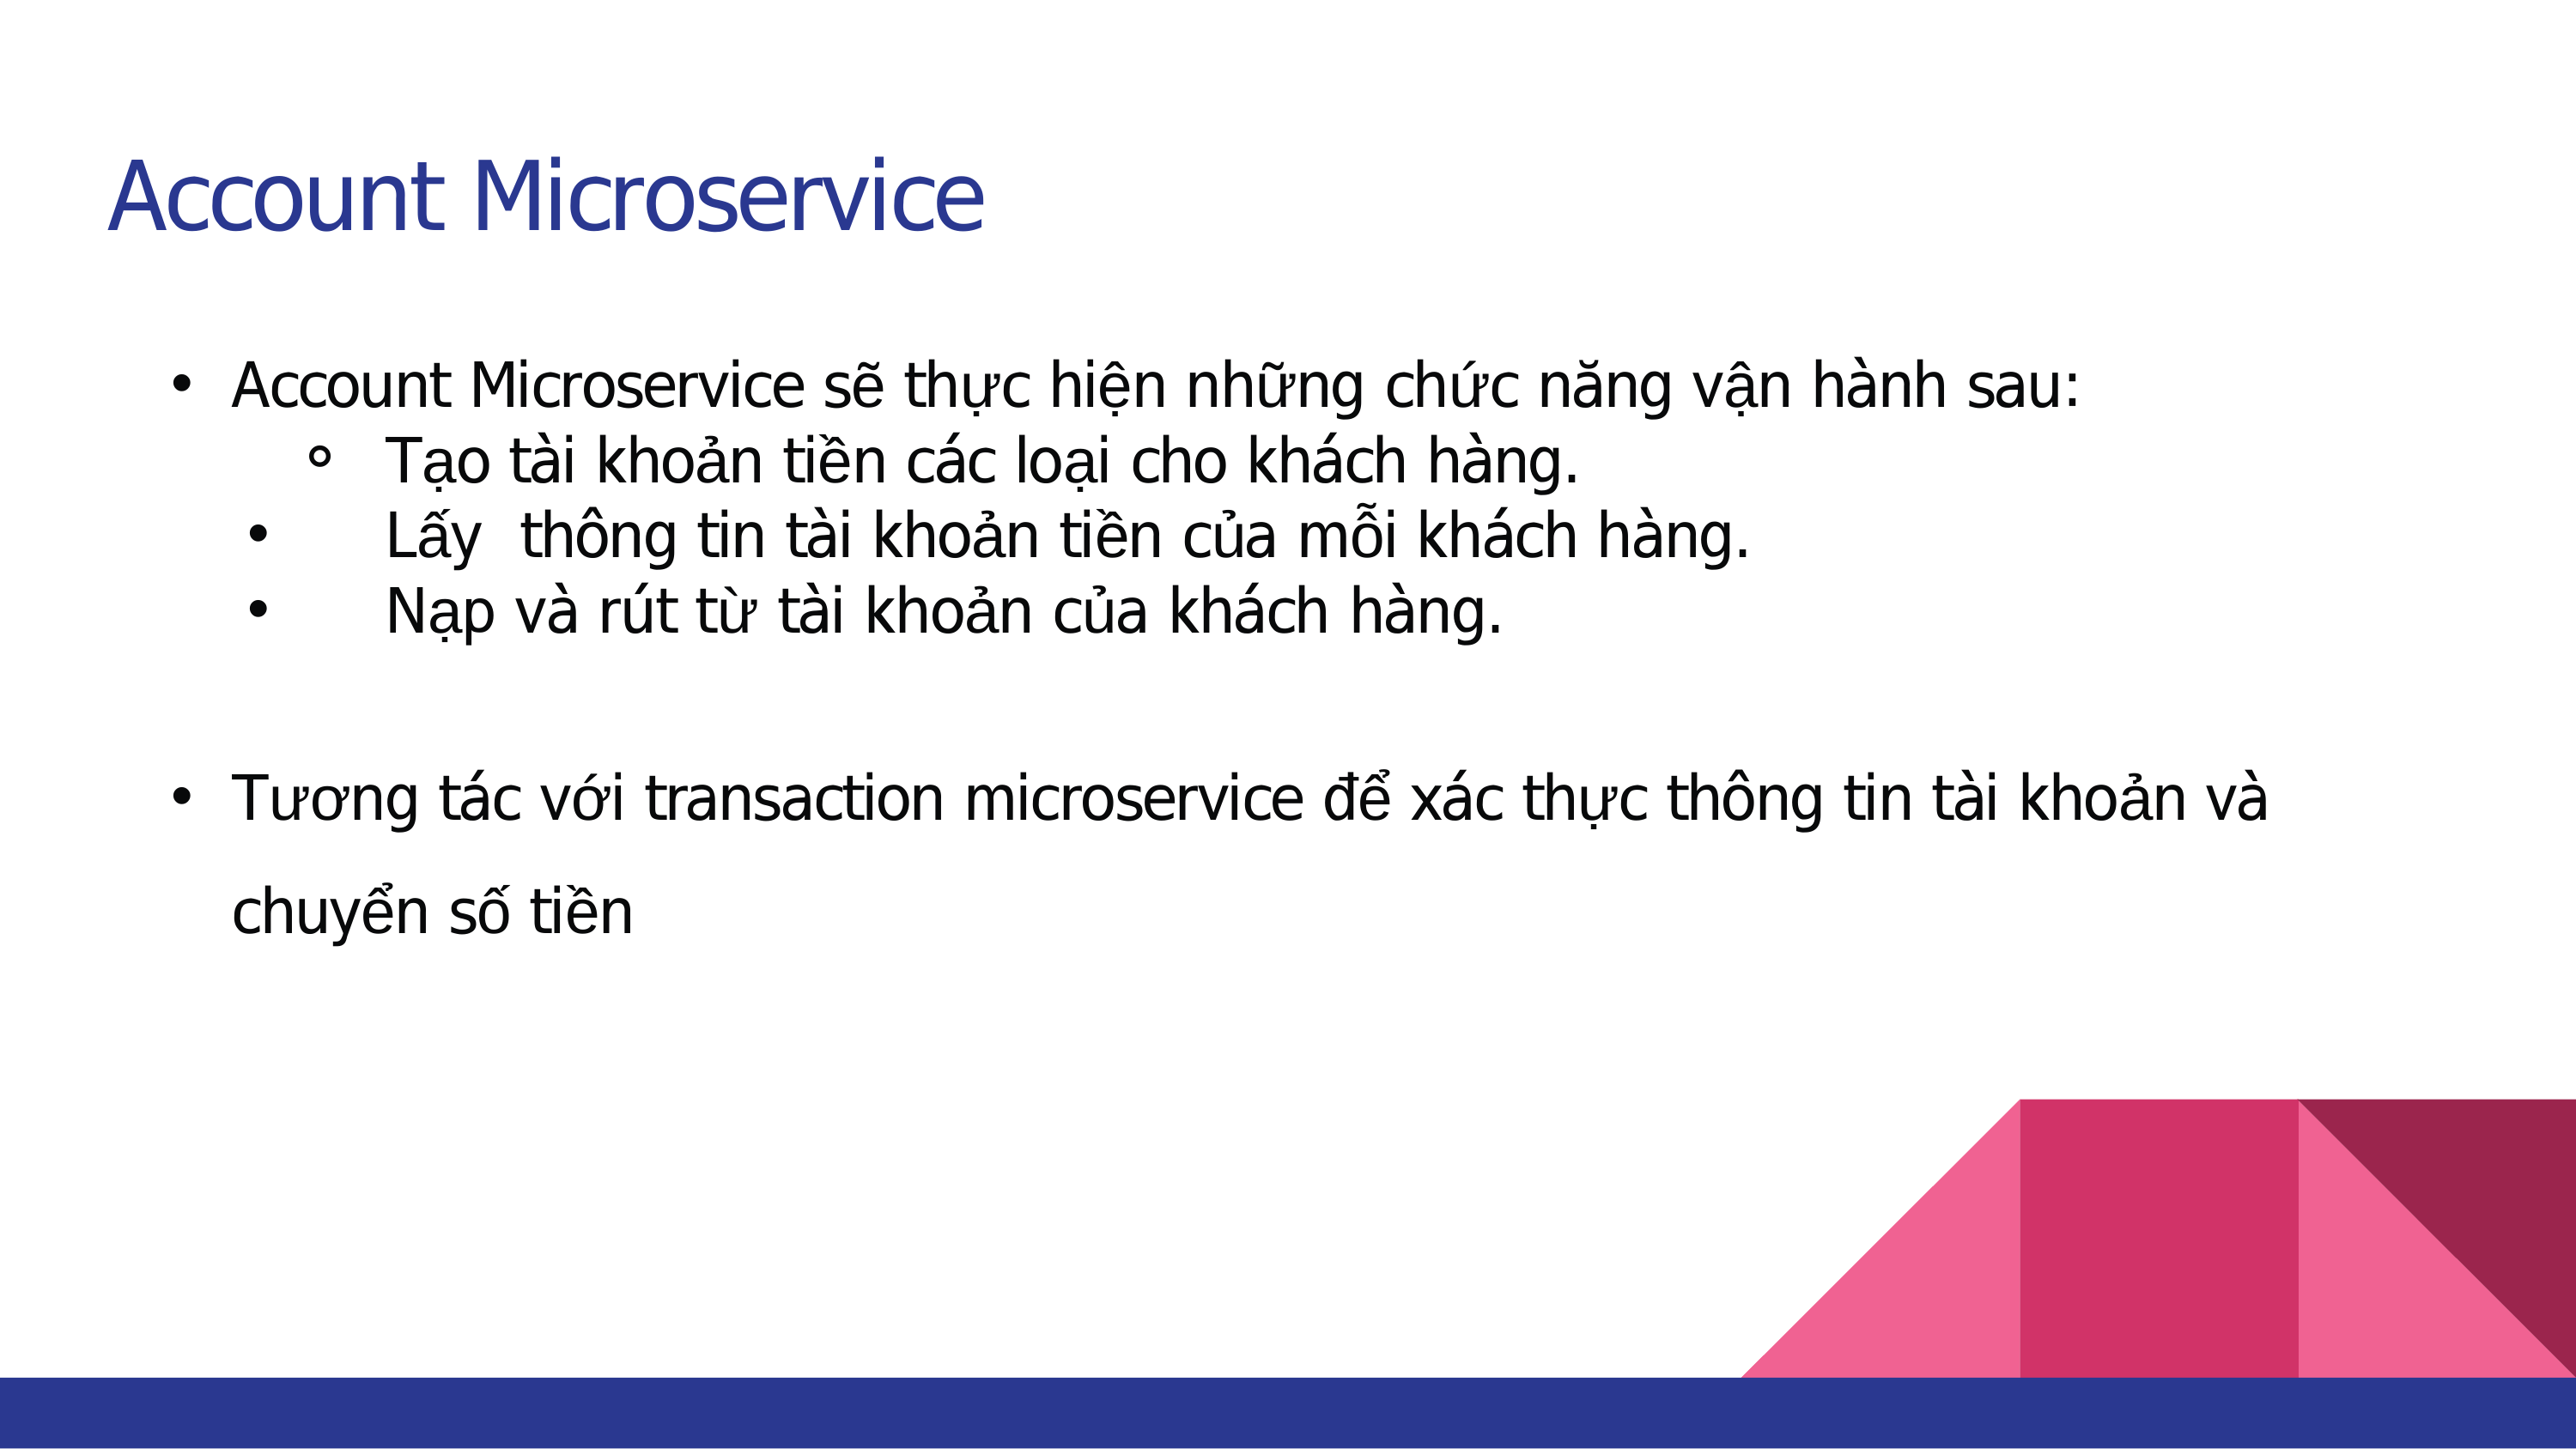

Account Microservice
Account Microservice sẽ thực hiện những chức năng vận hành sau:
Tạo tài khoản tiền các loại cho khách hàng.
Lấy  thông tin tài khoản tiền của mỗi khách hàng.
Nạp và rút từ tài khoản của khách hàng.

Tương tác với transaction microservice để xác thực thông tin tài khoản và chuyển số tiền